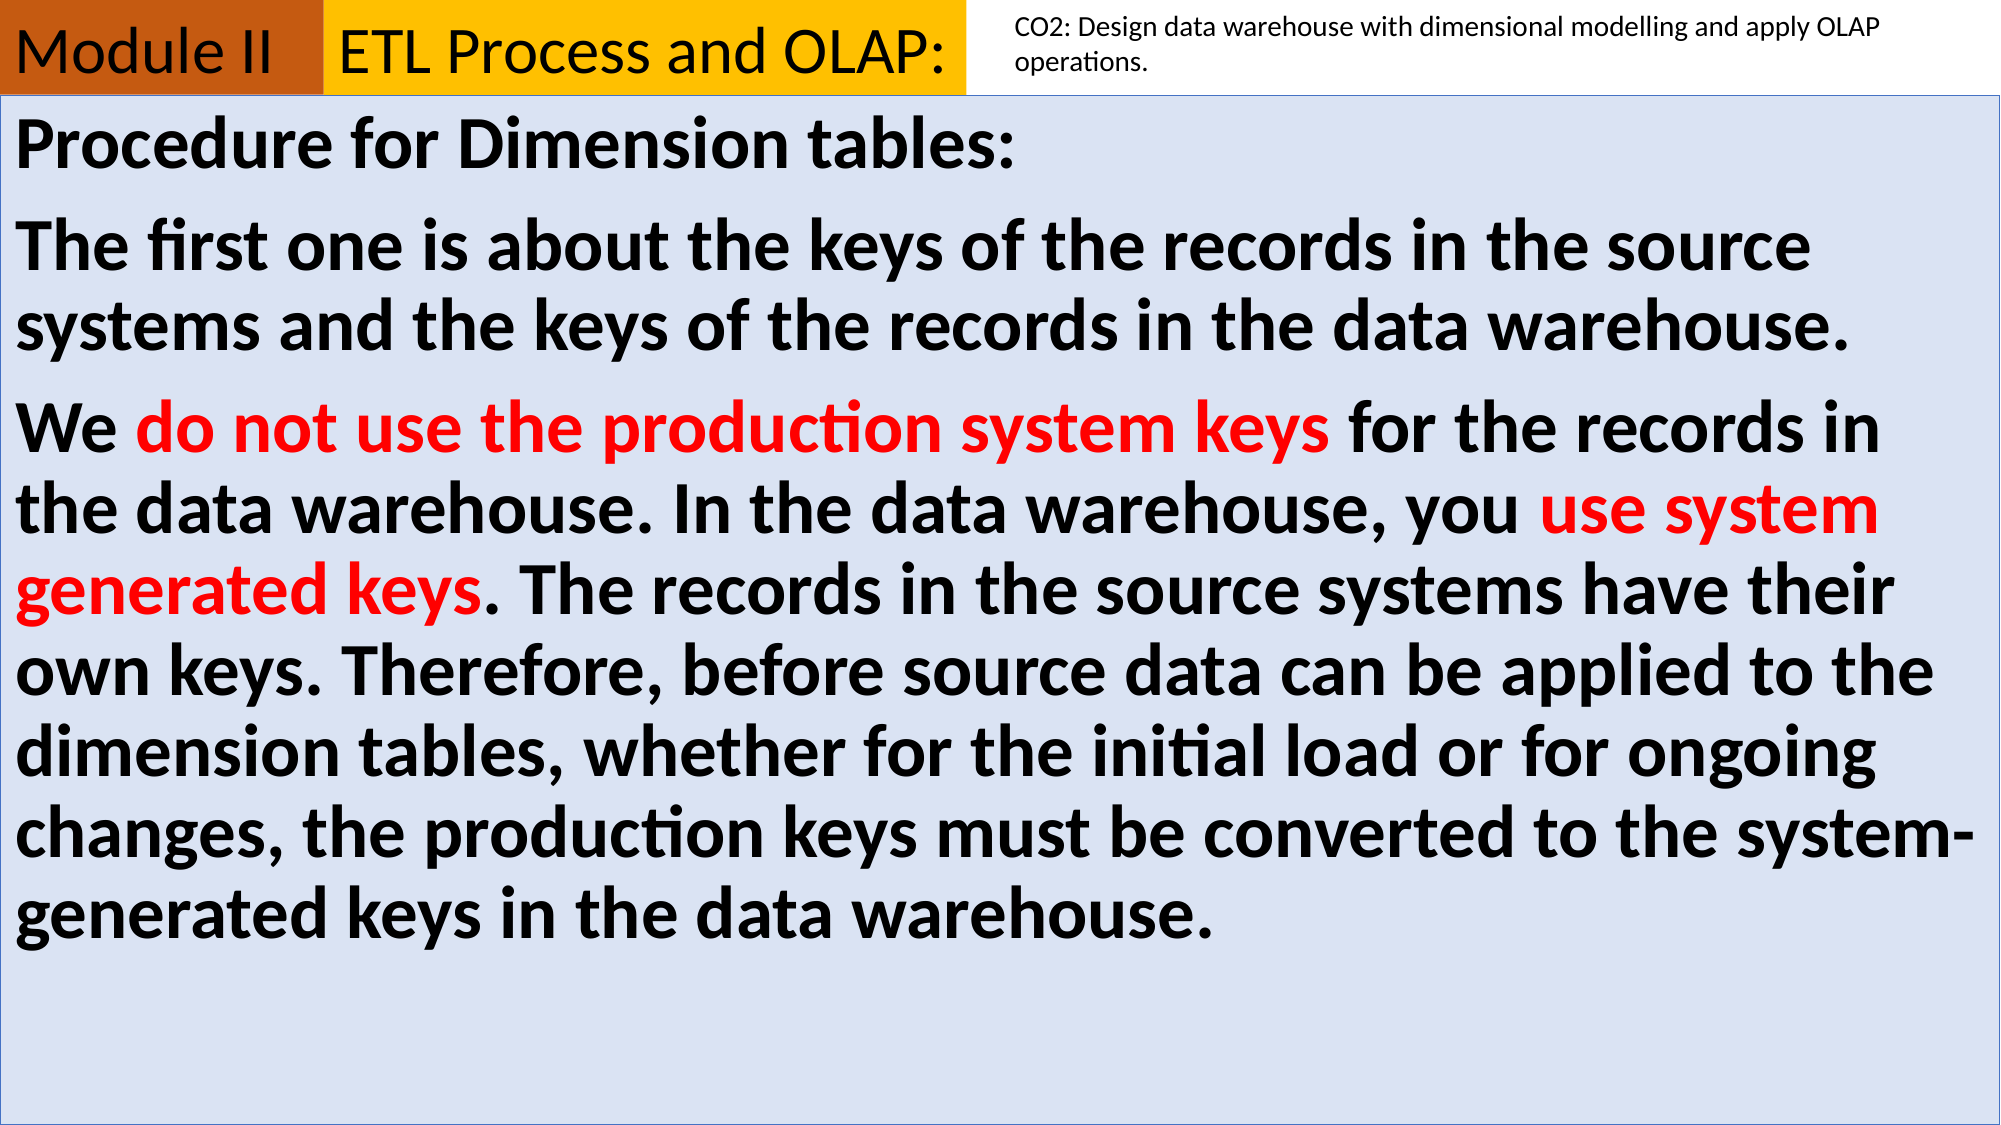

Module II
# ETL Process and OLAP:
CO2: Design data warehouse with dimensional modelling and apply OLAP operations.

Procedure for Dimension tables:
The first one is about the keys of the records in the source systems and the keys of the records in the data warehouse.
We do not use the production system keys for the records in the data warehouse. In the data warehouse, you use system generated keys. The records in the source systems have their own keys. Therefore, before source data can be applied to the dimension tables, whether for the initial load or for ongoing changes, the production keys must be converted to the system-generated keys in the data warehouse.